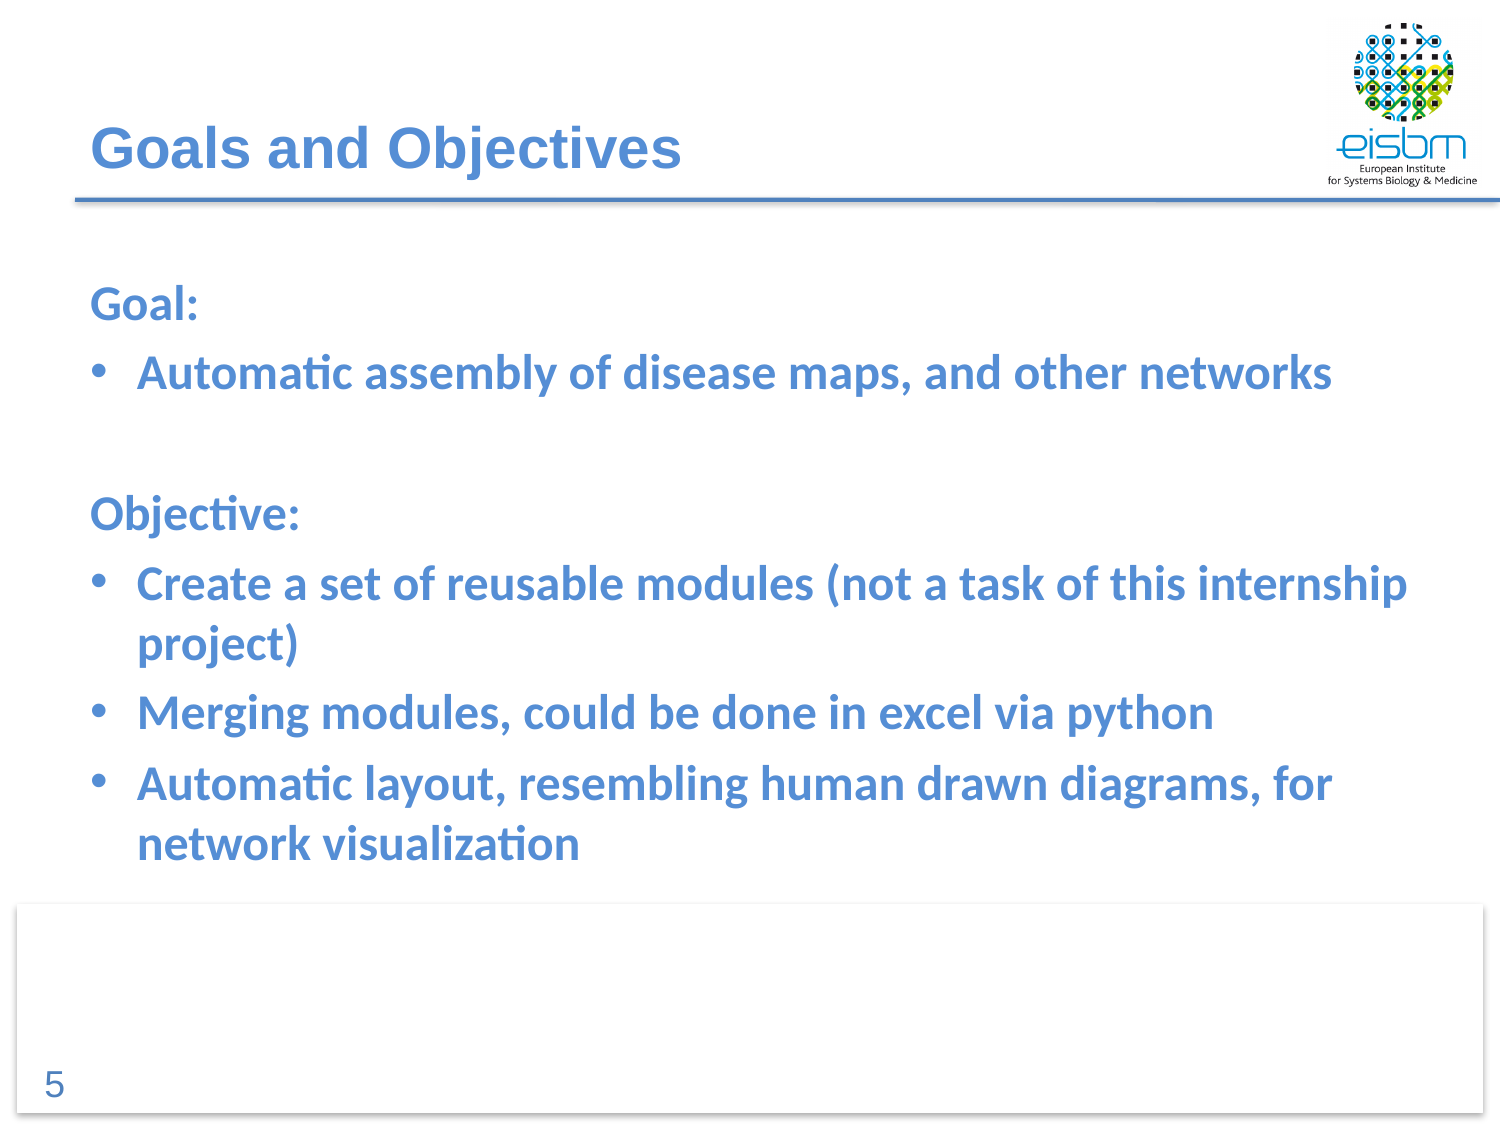

# Goals and Objectives
Goal:
Automatic assembly of disease maps, and other networks

Objective:
Create a set of reusable modules (not a task of this internship project)
Merging modules, could be done in excel via python
Automatic layout, resembling human drawn diagrams, for network visualization

5